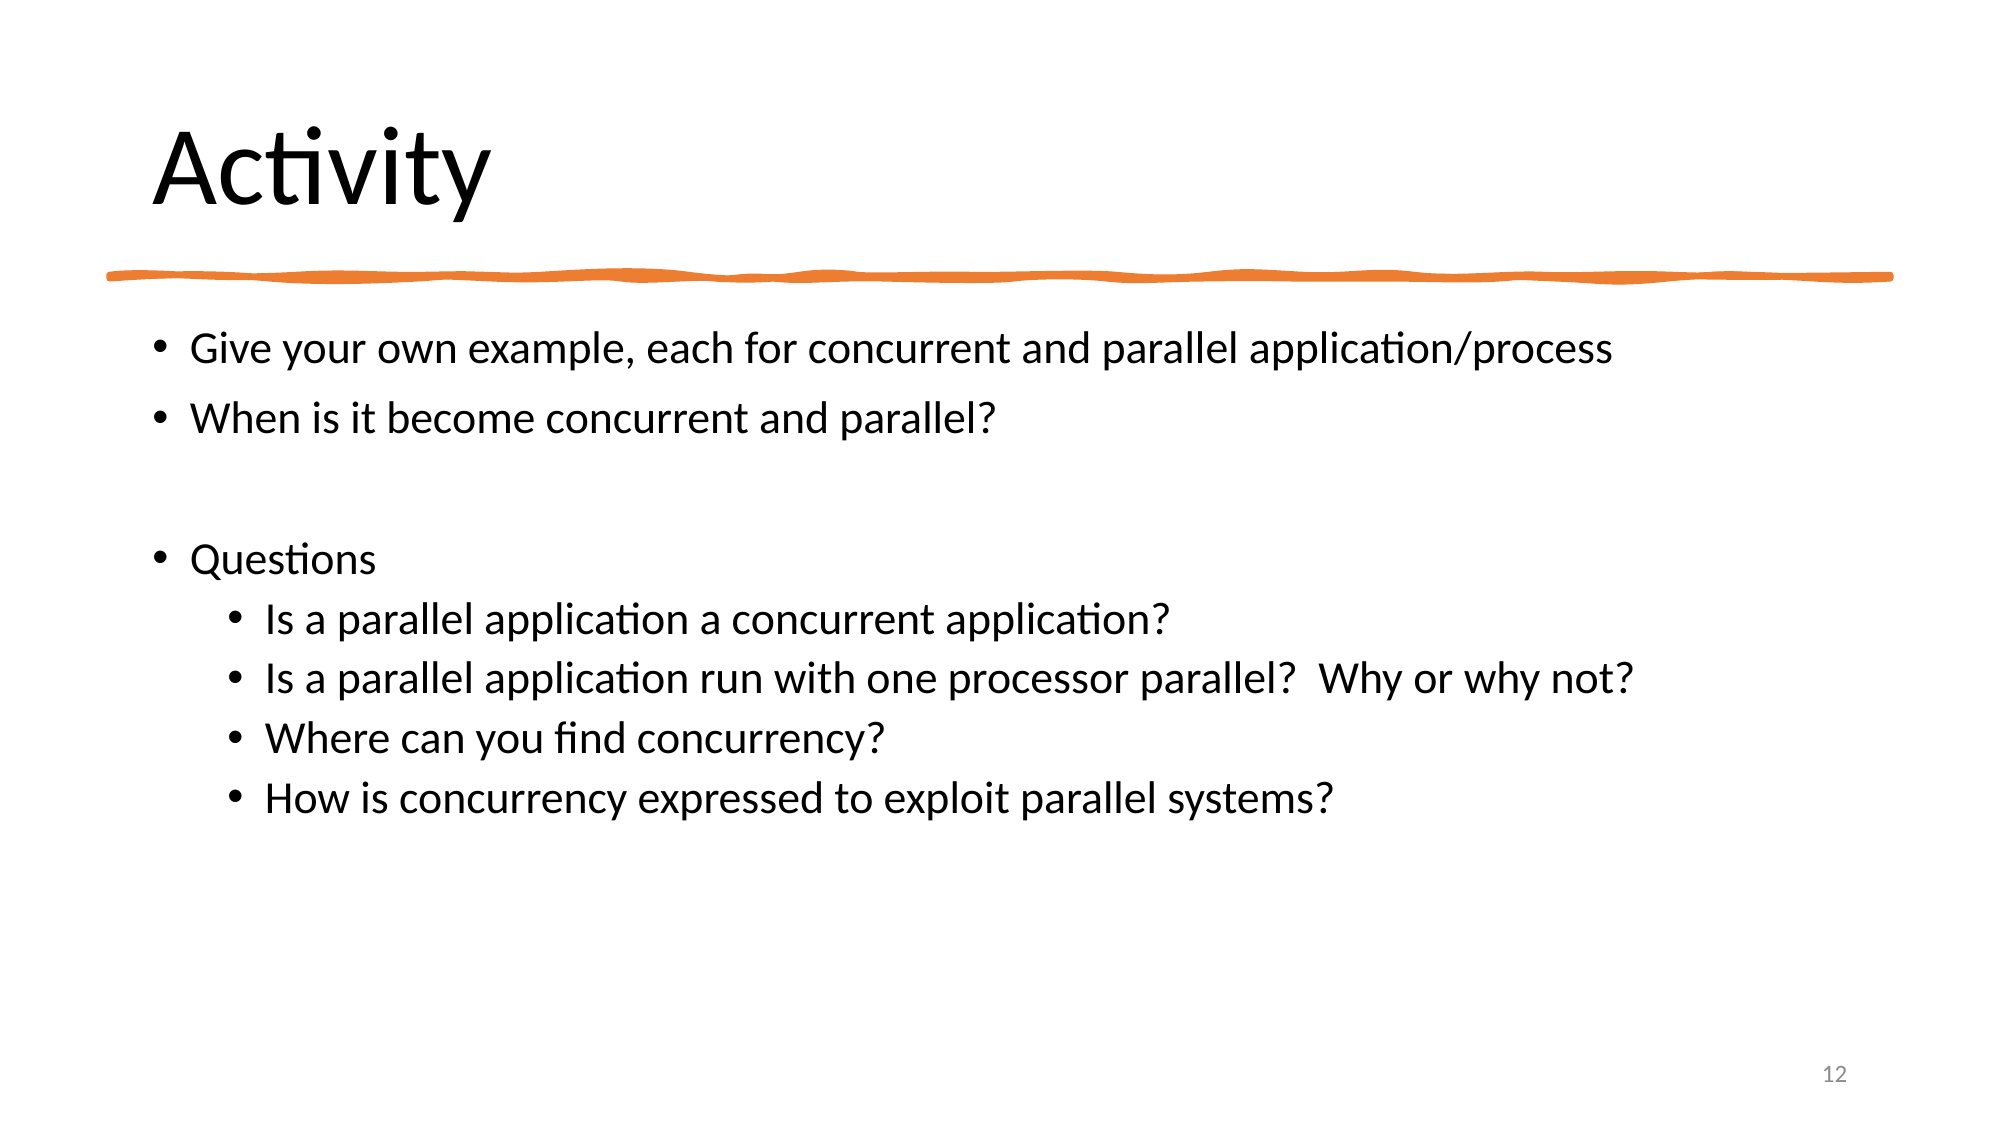

# Activity

Give your own example, each for concurrent and parallel application/process
When is it become concurrent and parallel?

Questions
Is a parallel application a concurrent application?
Is a parallel application run with one processor parallel?  Why or why not?
Where can you find concurrency?
How is concurrency expressed to exploit parallel systems?

12